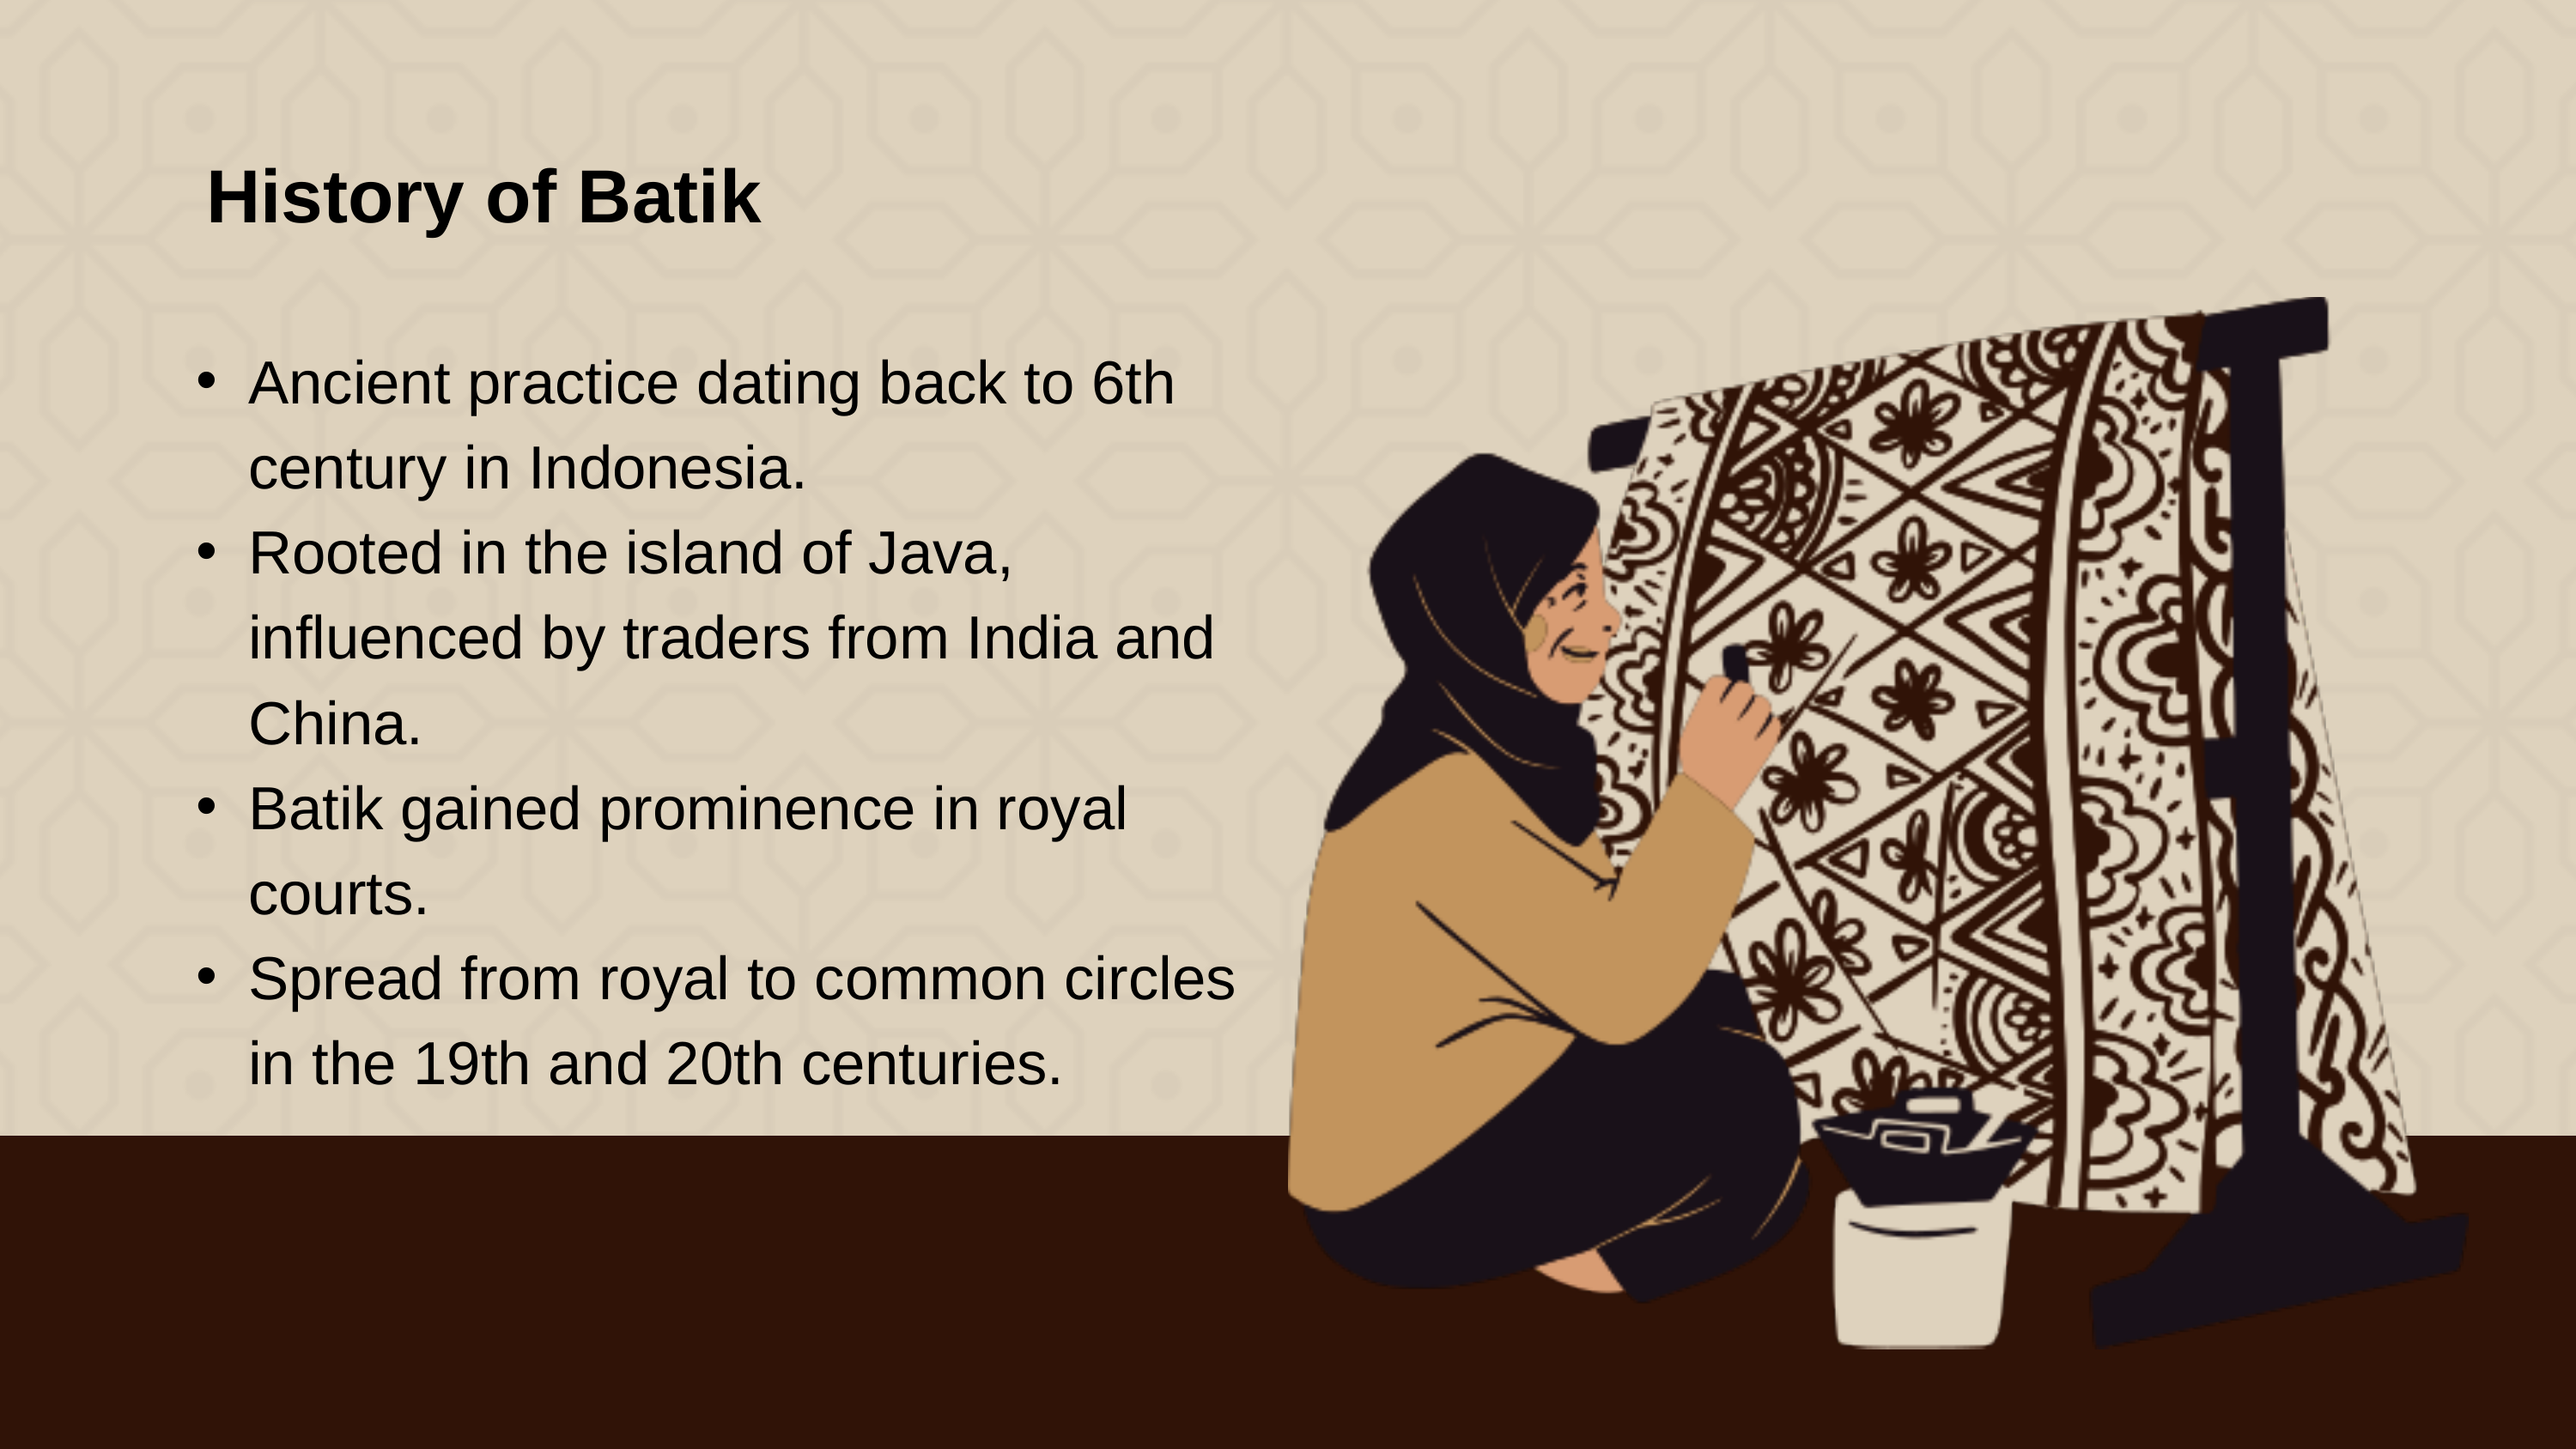

History of Batik

Ancient practice dating back to 6th century in Indonesia.
Rooted in the island of Java, influenced by traders from India and China.
Batik gained prominence in royal courts.
Spread from royal to common circles in the 19th and 20th centuries.